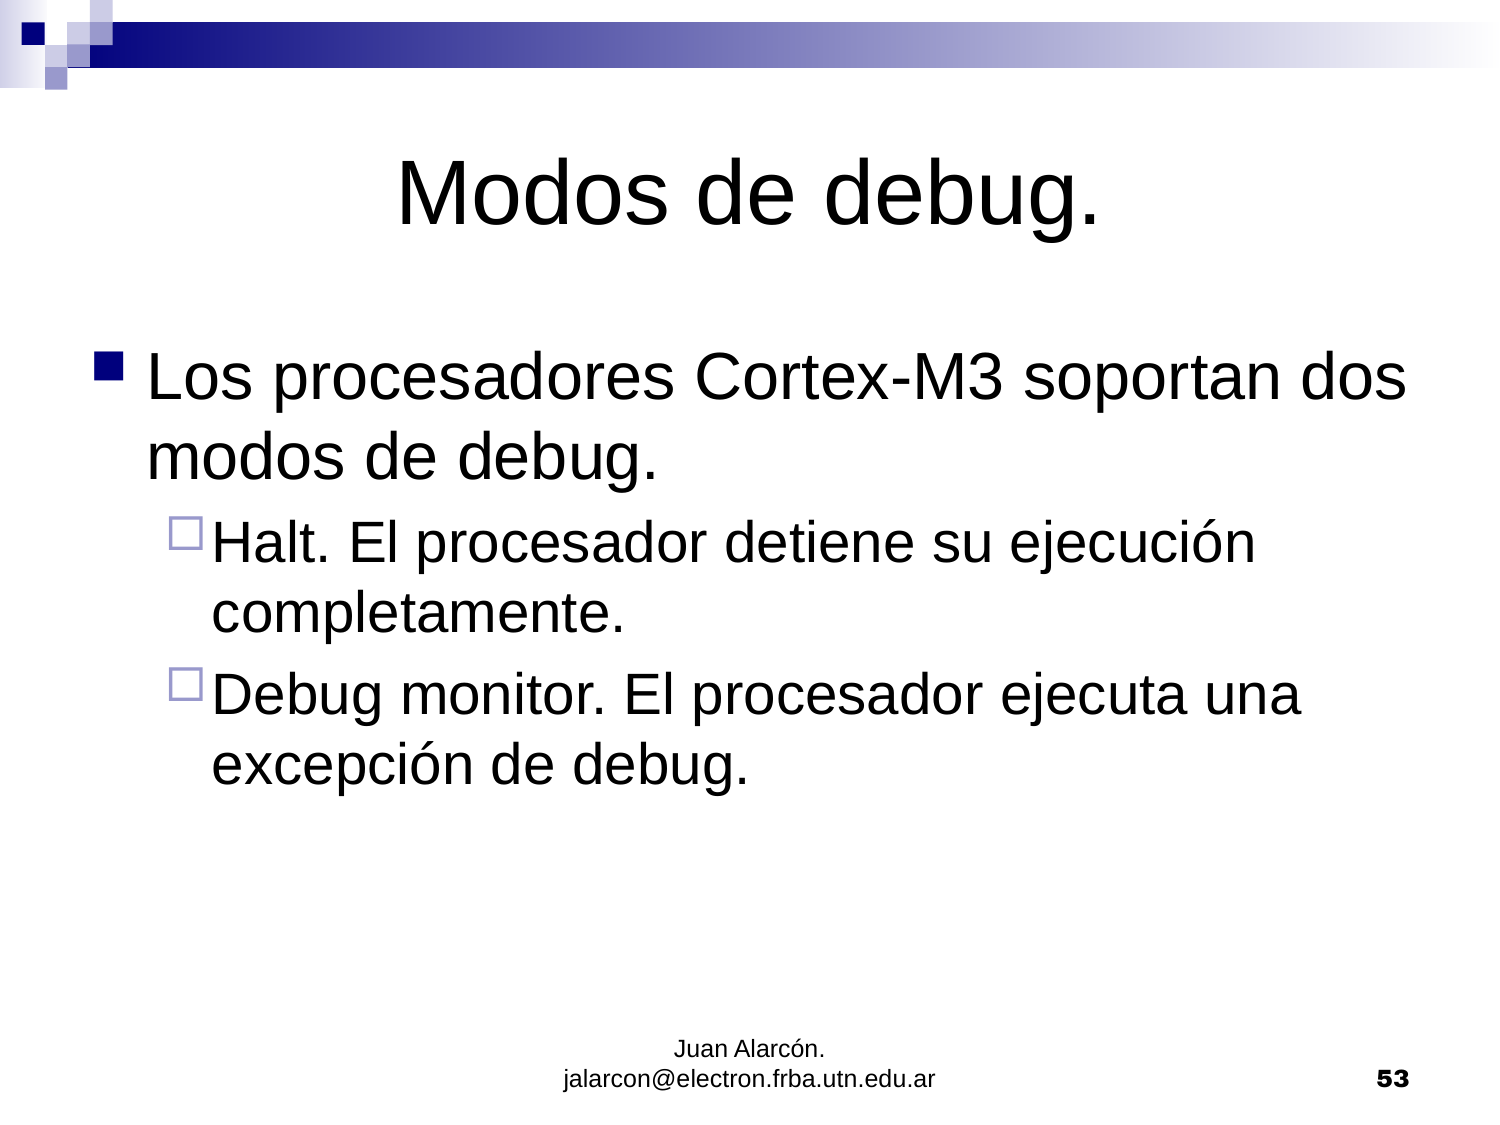

# Modos de debug.
Los procesadores Cortex-M3 soportan dos modos de debug.
Halt. El procesador detiene su ejecución completamente.
Debug monitor. El procesador ejecuta una excepción de debug.
Juan Alarcón. jalarcon@electron.frba.utn.edu.ar
53